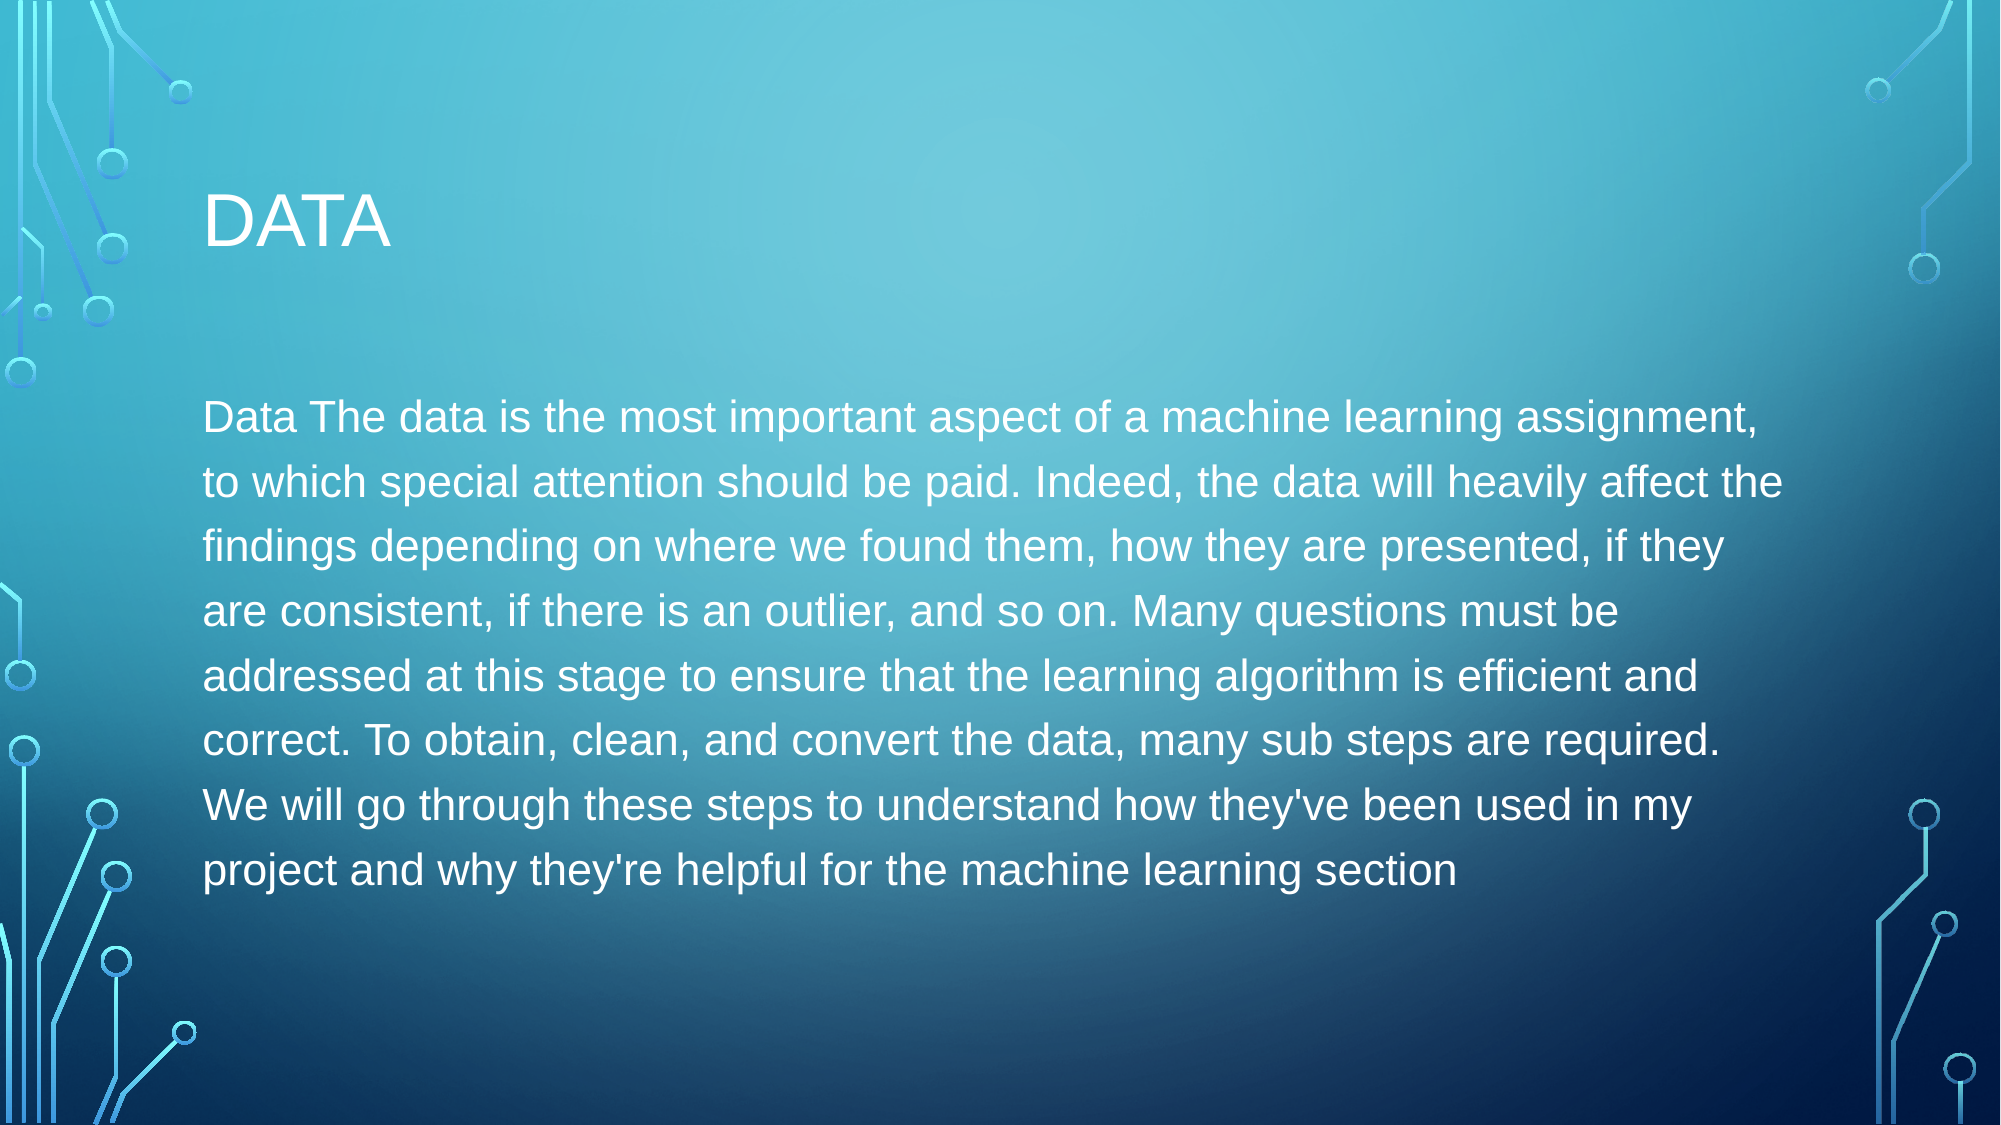

# Data
Data The data is the most important aspect of a machine learning assignment, to which special attention should be paid. Indeed, the data will heavily affect the findings depending on where we found them, how they are presented, if they are consistent, if there is an outlier, and so on. Many questions must be addressed at this stage to ensure that the learning algorithm is efficient and correct. To obtain, clean, and convert the data, many sub steps are required. We will go through these steps to understand how they've been used in my project and why they're helpful for the machine learning section